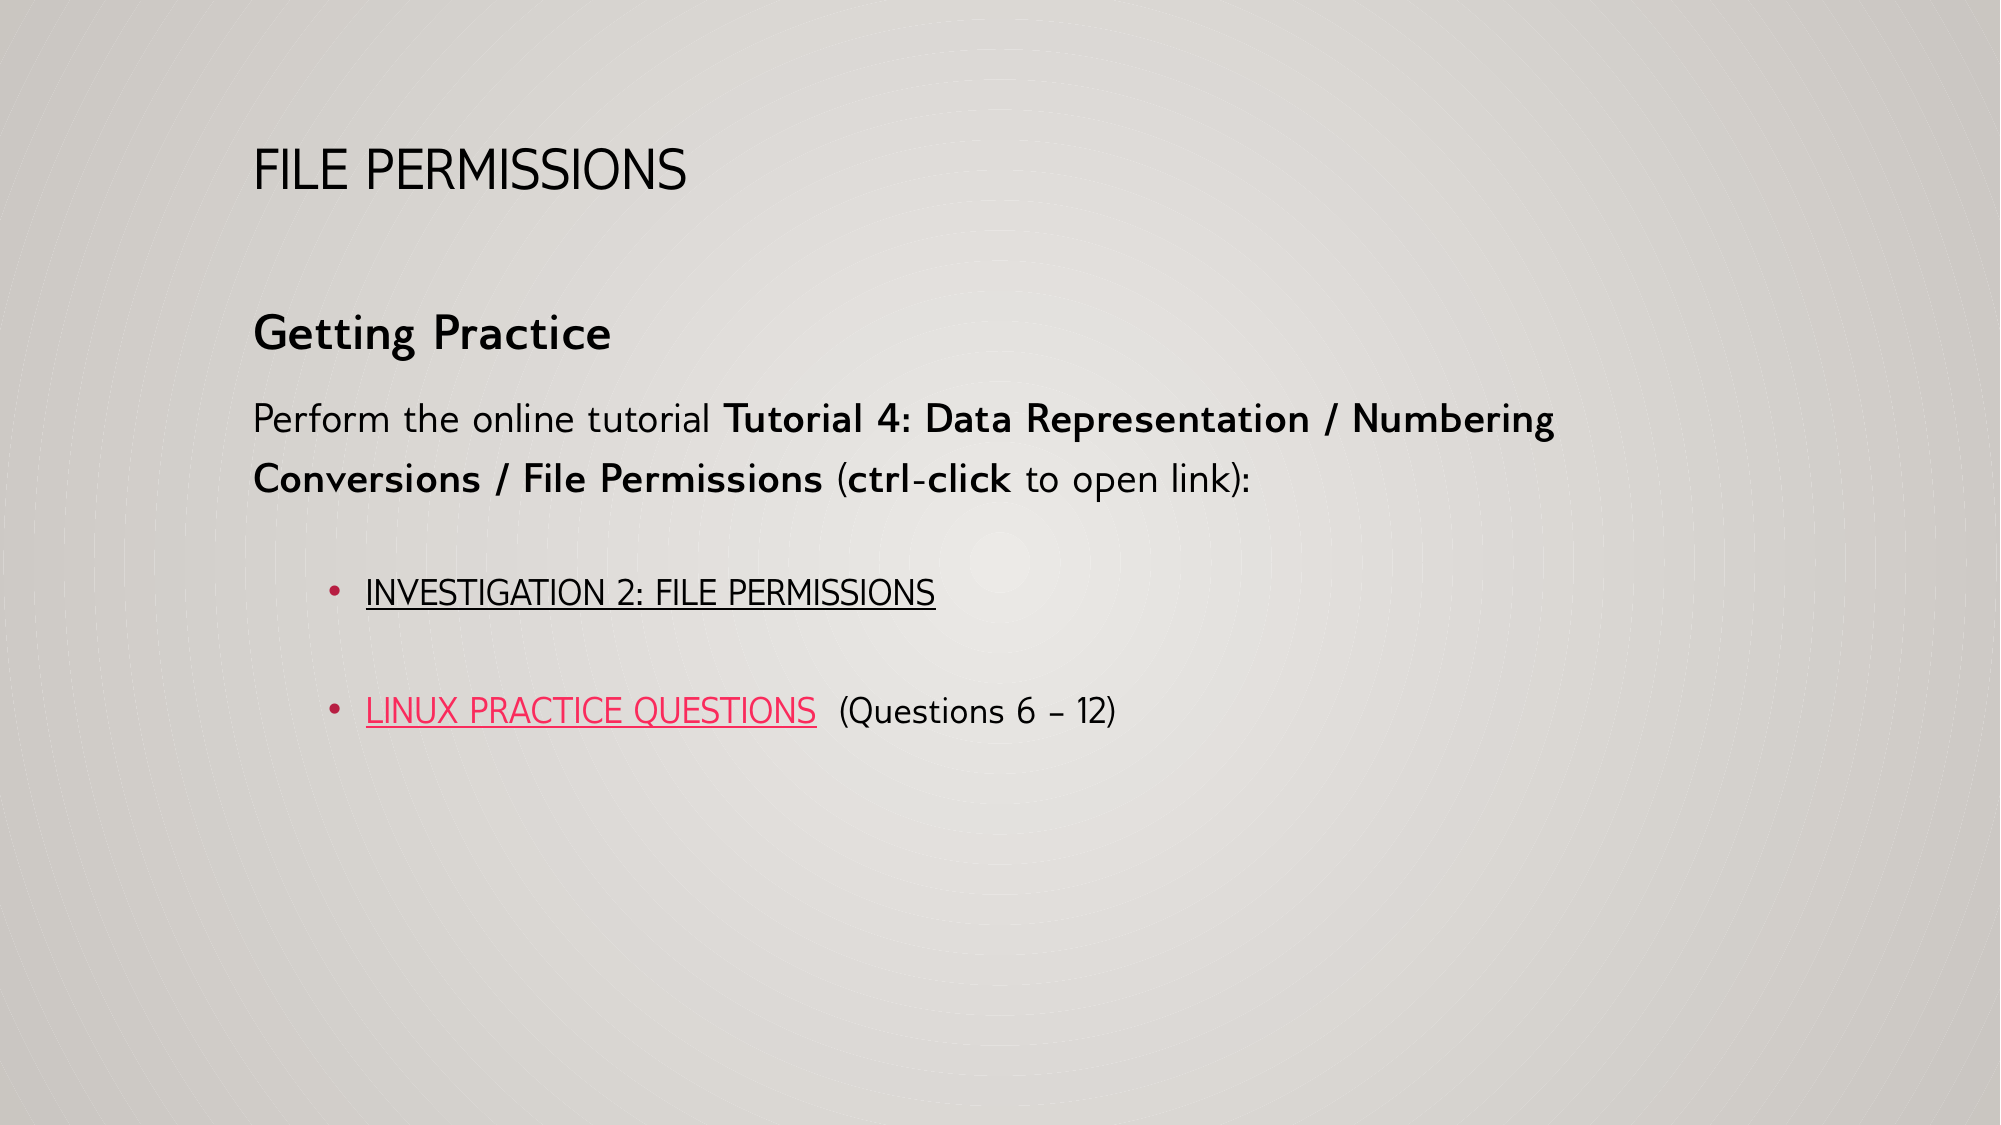

# File permissions
Getting Practice
Perform the online tutorial Tutorial 4: Data Representation / Numbering Conversions / File Permissions (ctrl-click to open link):
INVESTIGATION 2: FILE PERMISSIONS
LINUX PRACTICE QUESTIONS  (Questions 6 – 12)